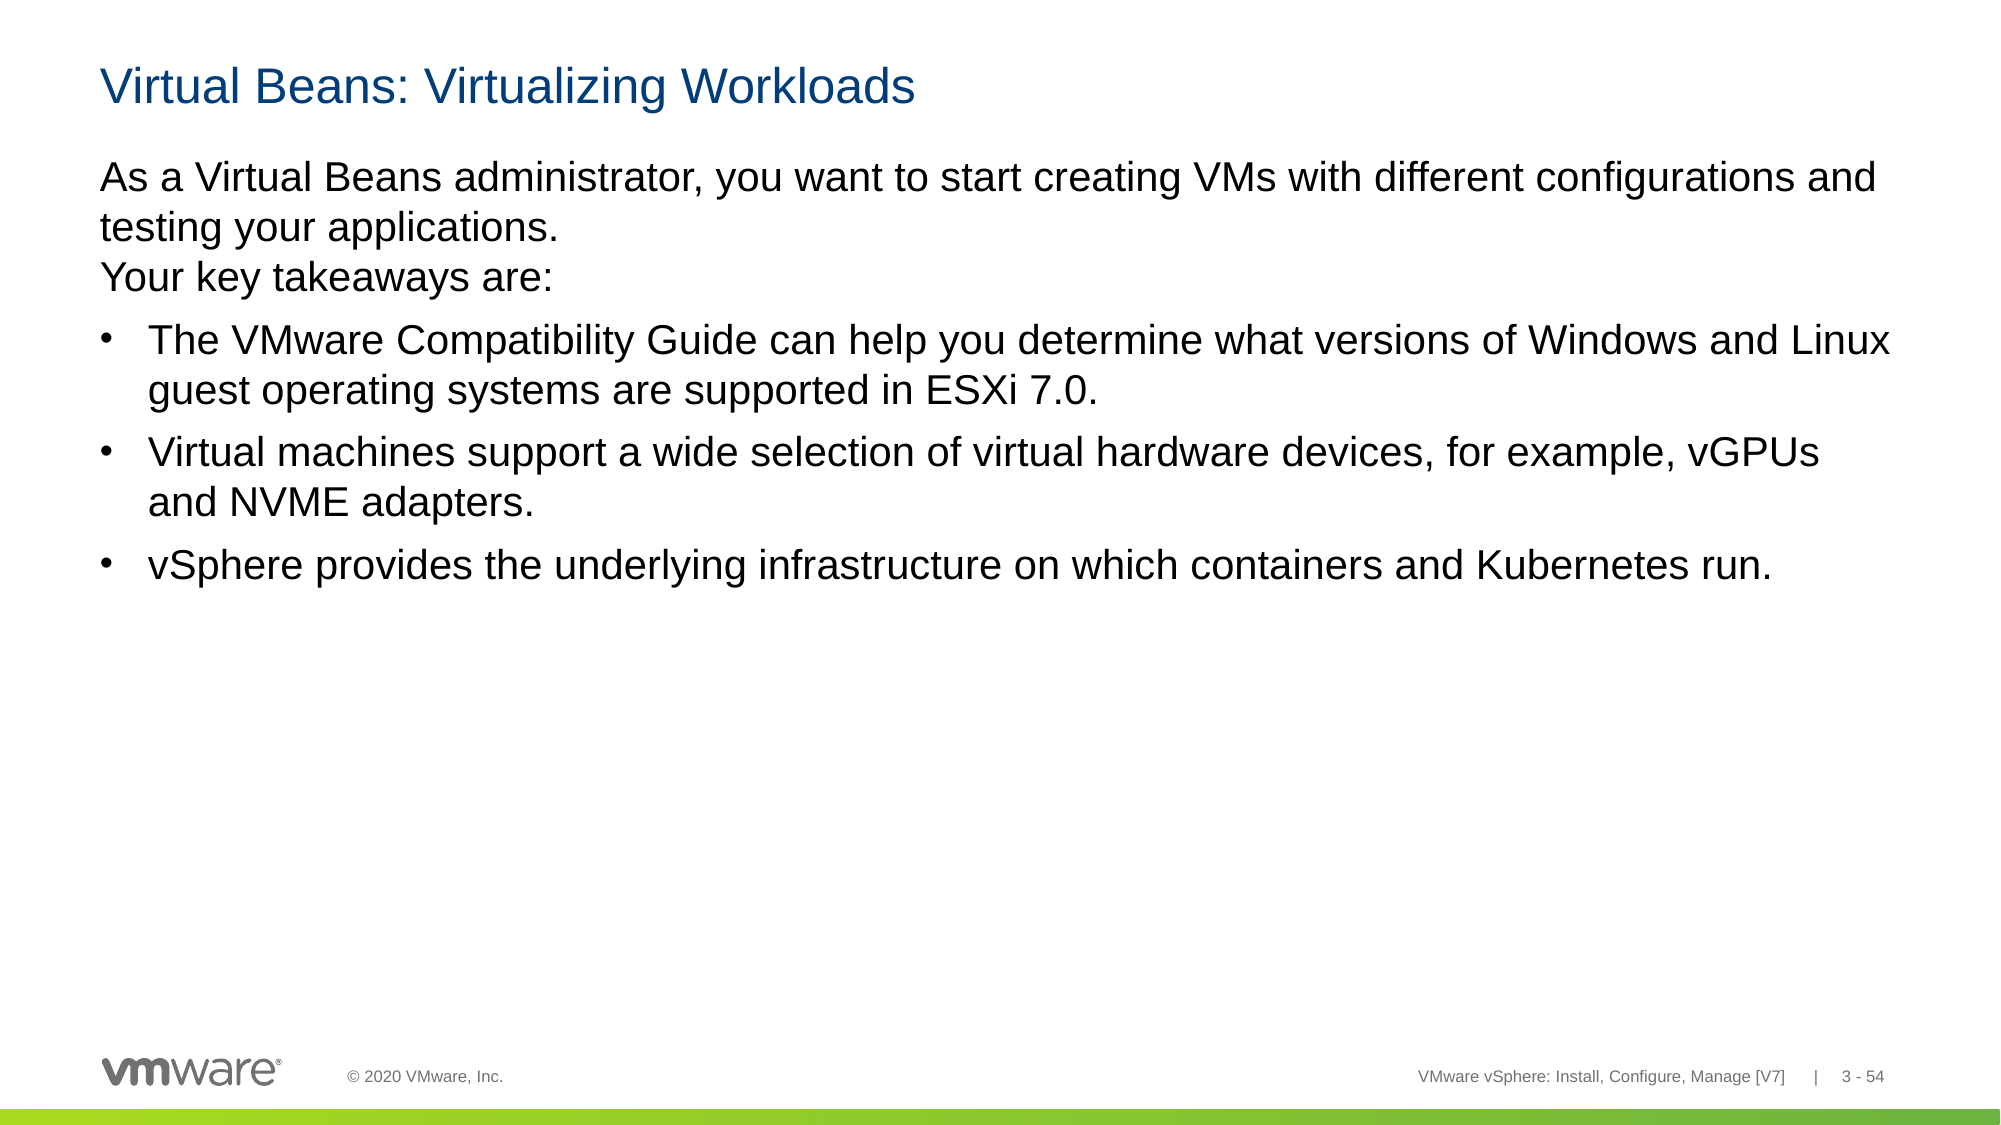

# Virtual Beans: Virtualizing Workloads
As a Virtual Beans administrator, you want to start creating VMs with different configurations and testing your applications.
Your key takeaways are:
The VMware Compatibility Guide can help you determine what versions of Windows and Linux guest operating systems are supported in ESXi 7.0.
Virtual machines support a wide selection of virtual hardware devices, for example, vGPUs and NVME adapters.
vSphere provides the underlying infrastructure on which containers and Kubernetes run.
VMware vSphere: Install, Configure, Manage [V7]      |     3 - 54